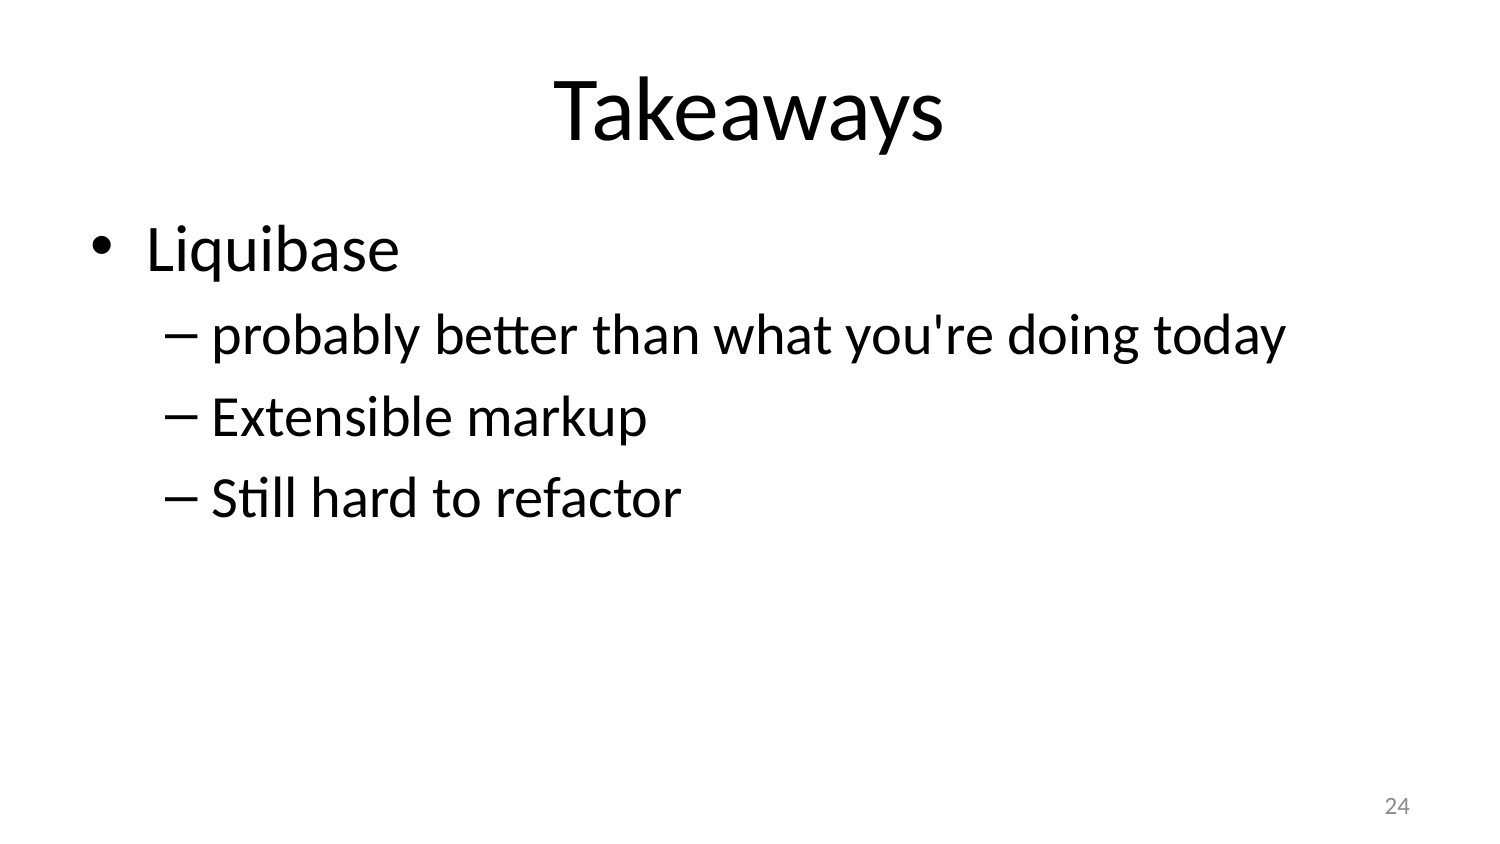

# Takeaways
Liquibase
probably better than what you're doing today
Extensible markup
Still hard to refactor
24